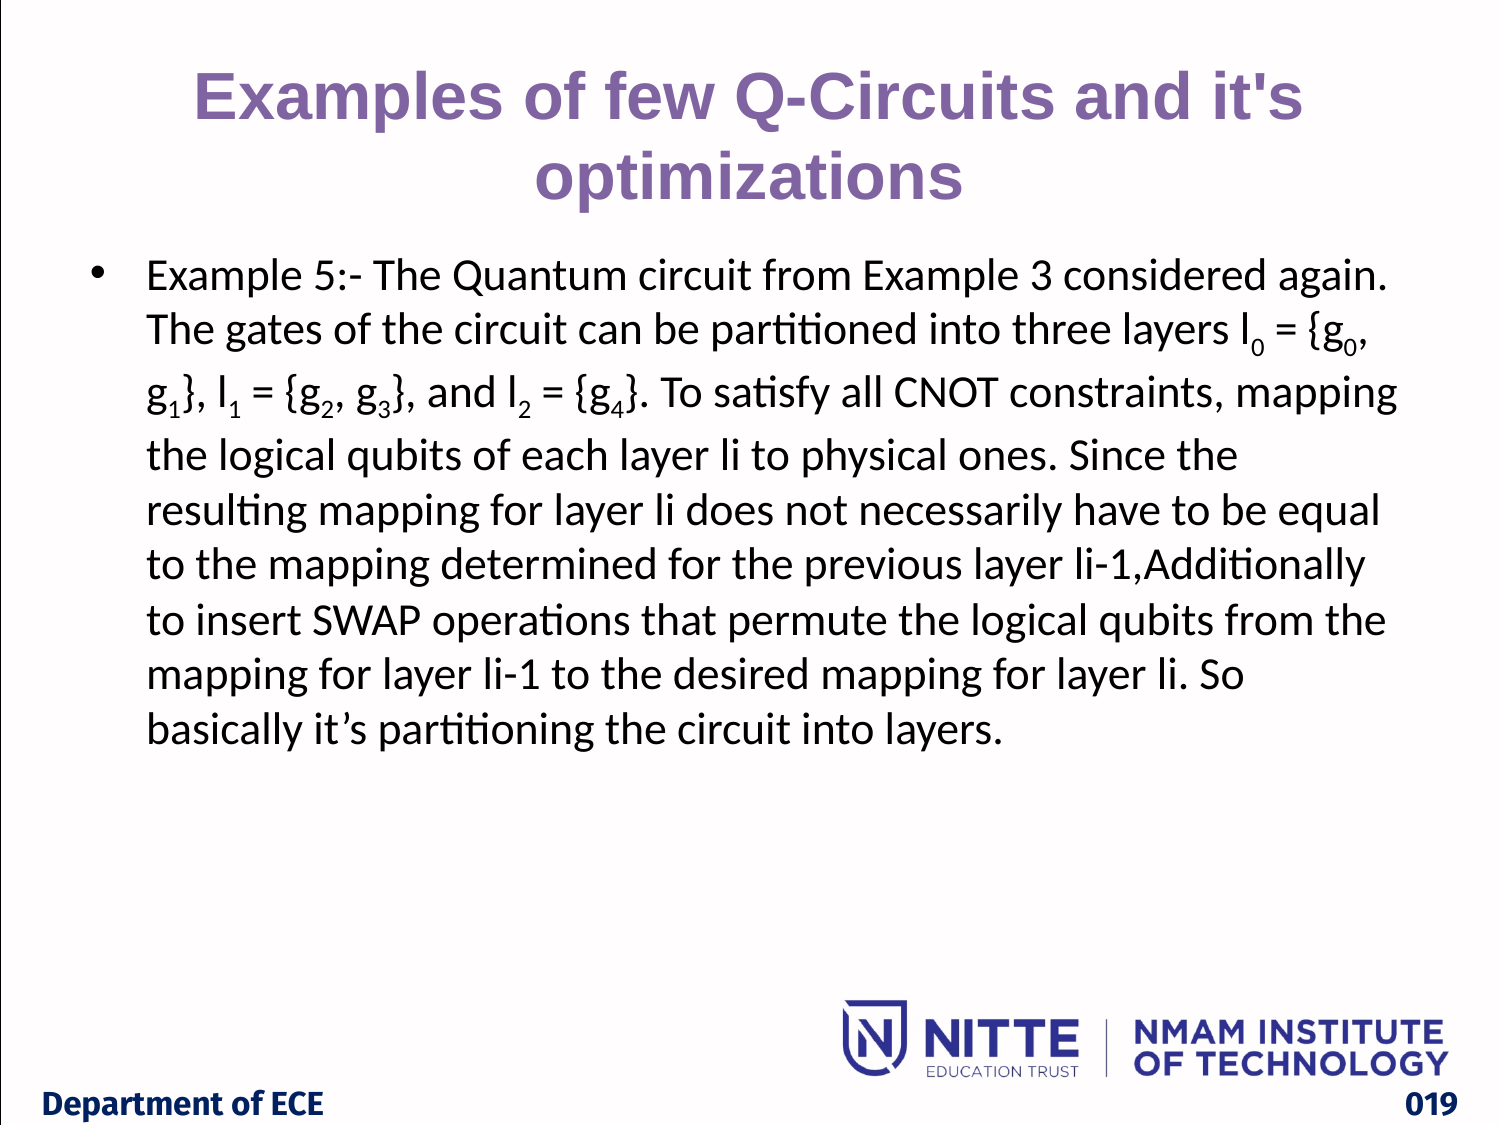

# Examples of few Q-Circuits and it's optimizations
Example 5:- The Quantum circuit from Example 3 considered again. The gates of the circuit can be partitioned into three layers l0 = {g0, g1}, l1 = {g2, g3}, and l2 = {g4}. To satisfy all CNOT constraints, mapping the logical qubits of each layer li to physical ones. Since the resulting mapping for layer li does not necessarily have to be equal to the mapping determined for the previous layer li-1,Additionally to insert SWAP operations that permute the logical qubits from the mapping for layer li-1 to the desired mapping for layer li. So basically it’s partitioning the circuit into layers.
Department of ECE
019